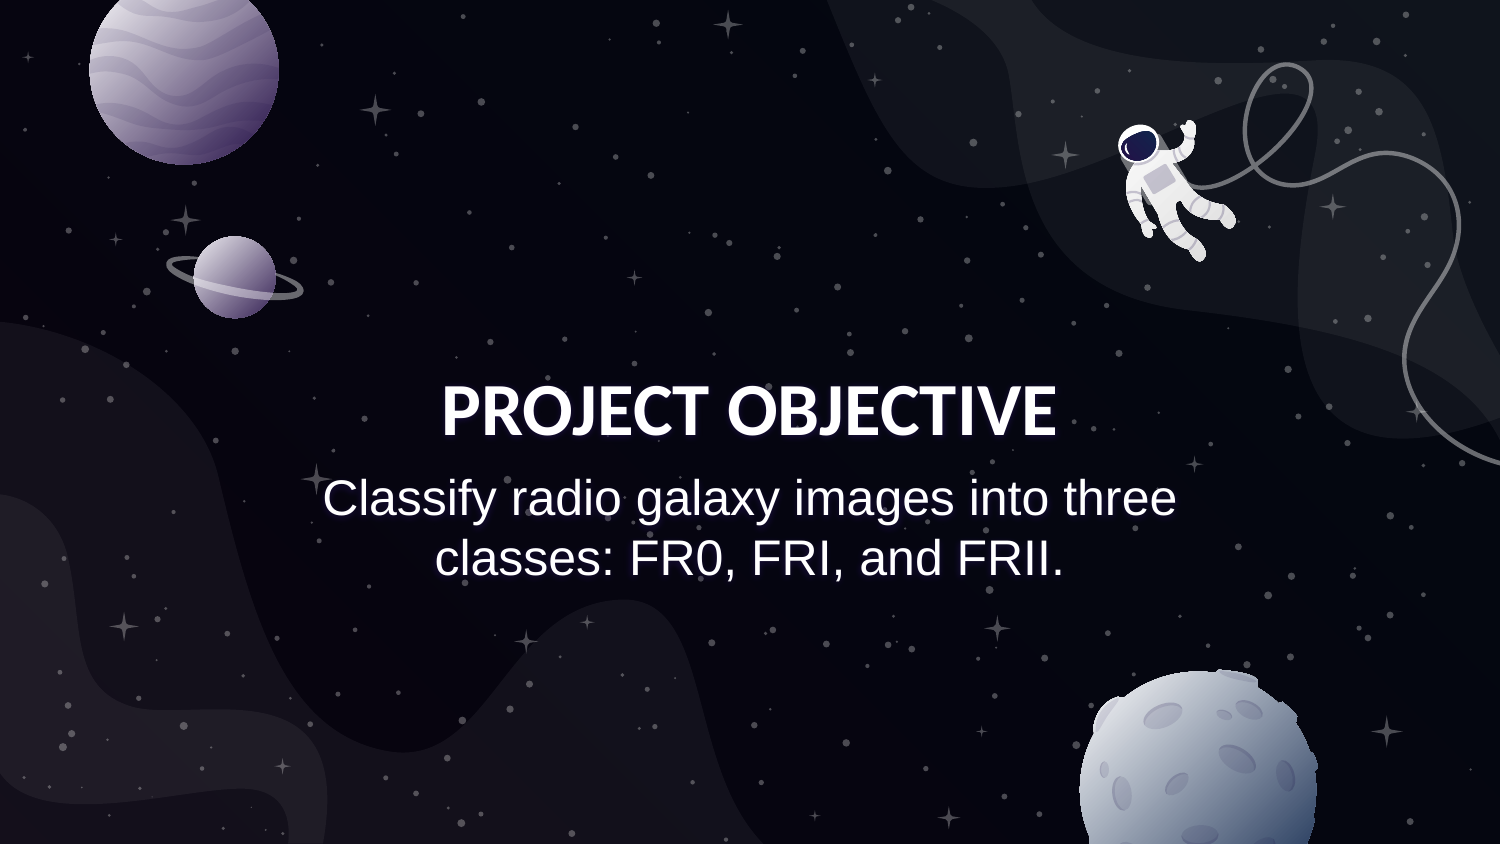

# PROJECT OBJECTIVE
Classify radio galaxy images into three classes: FR0, FRI, and FRII.